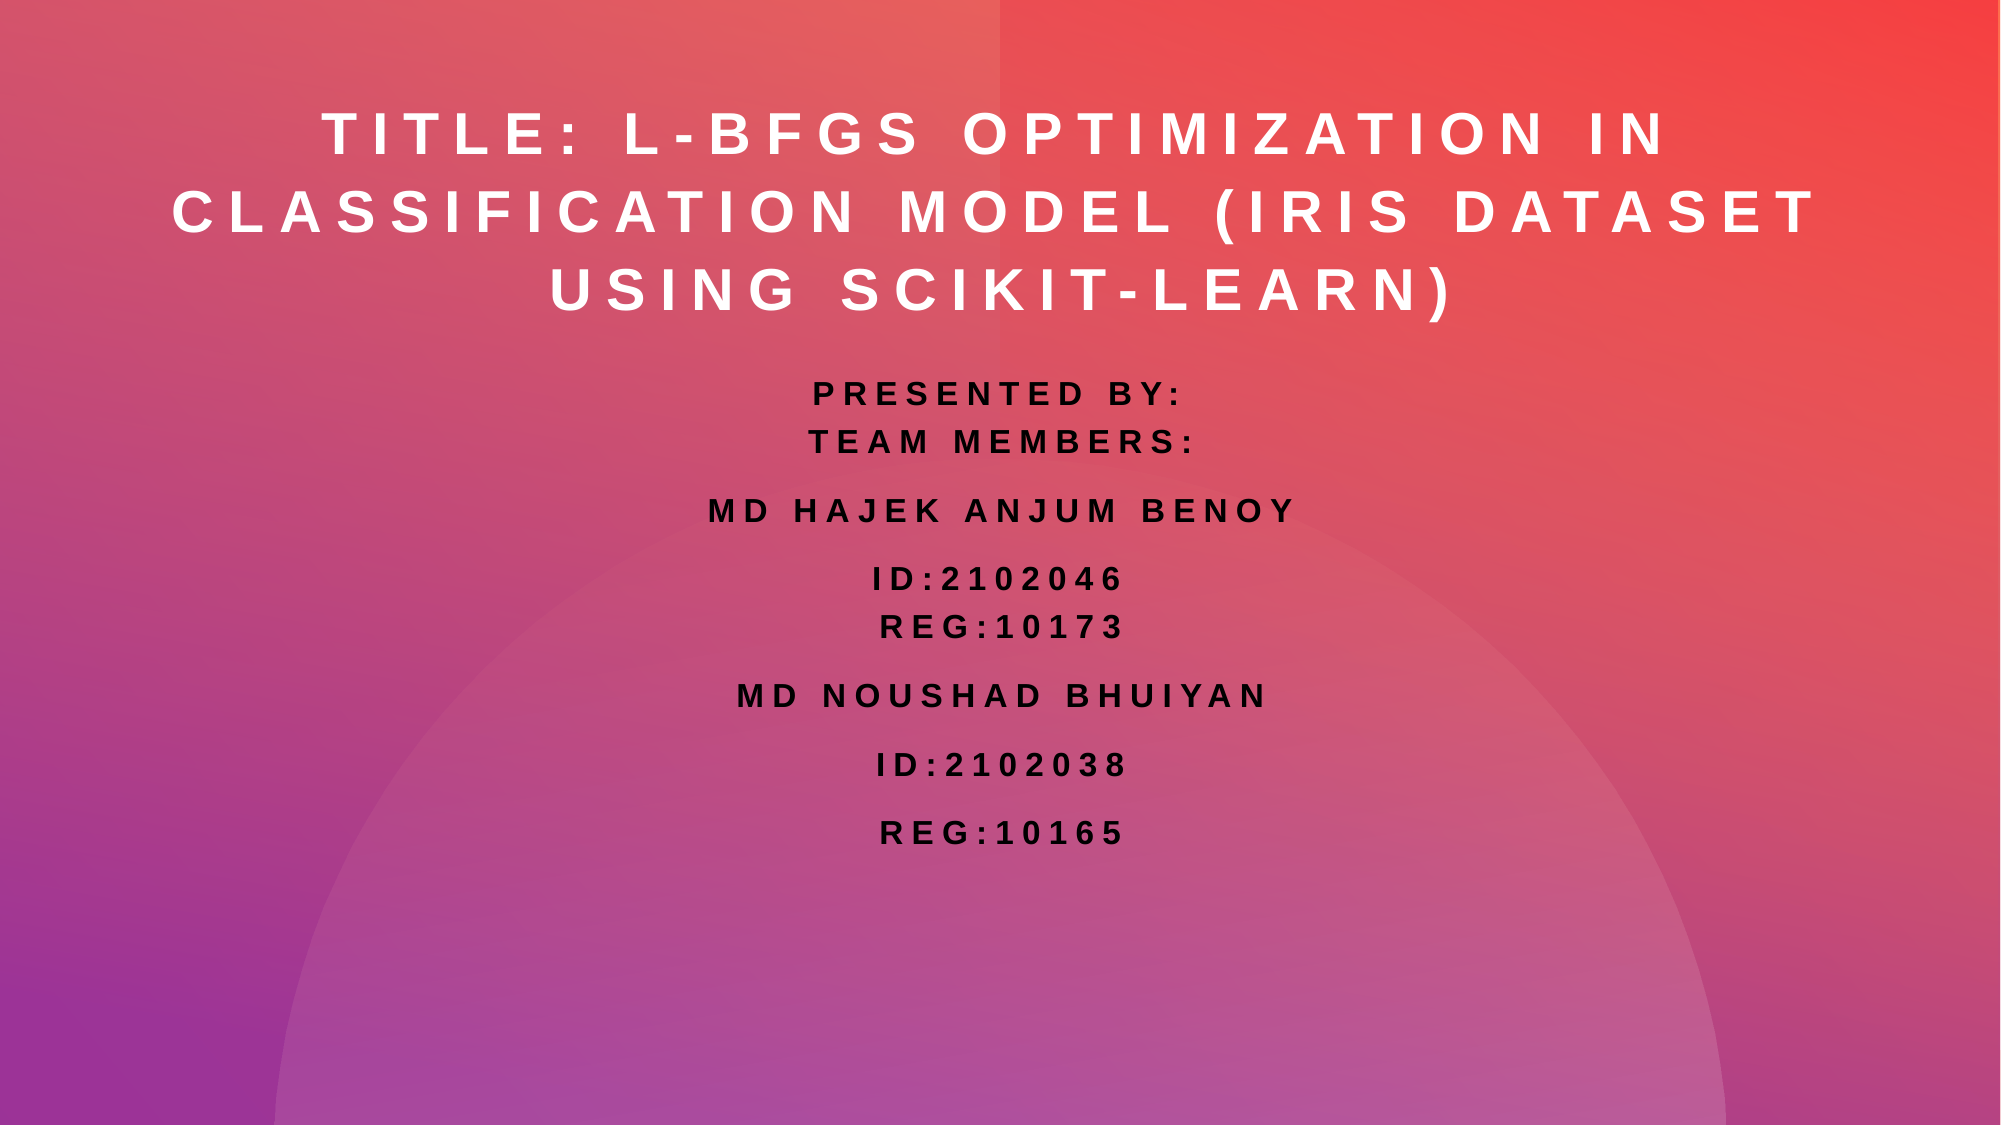

# Title: L-BFGS Optimization in Classification Model (Iris Dataset using Scikit-learn)
Presented by:
Team Members:
MD HAJEK ANJUM BENOY
ID:2102046
Reg:10173
MD Noushad Bhuiyan
Id:2102038
Reg:10165